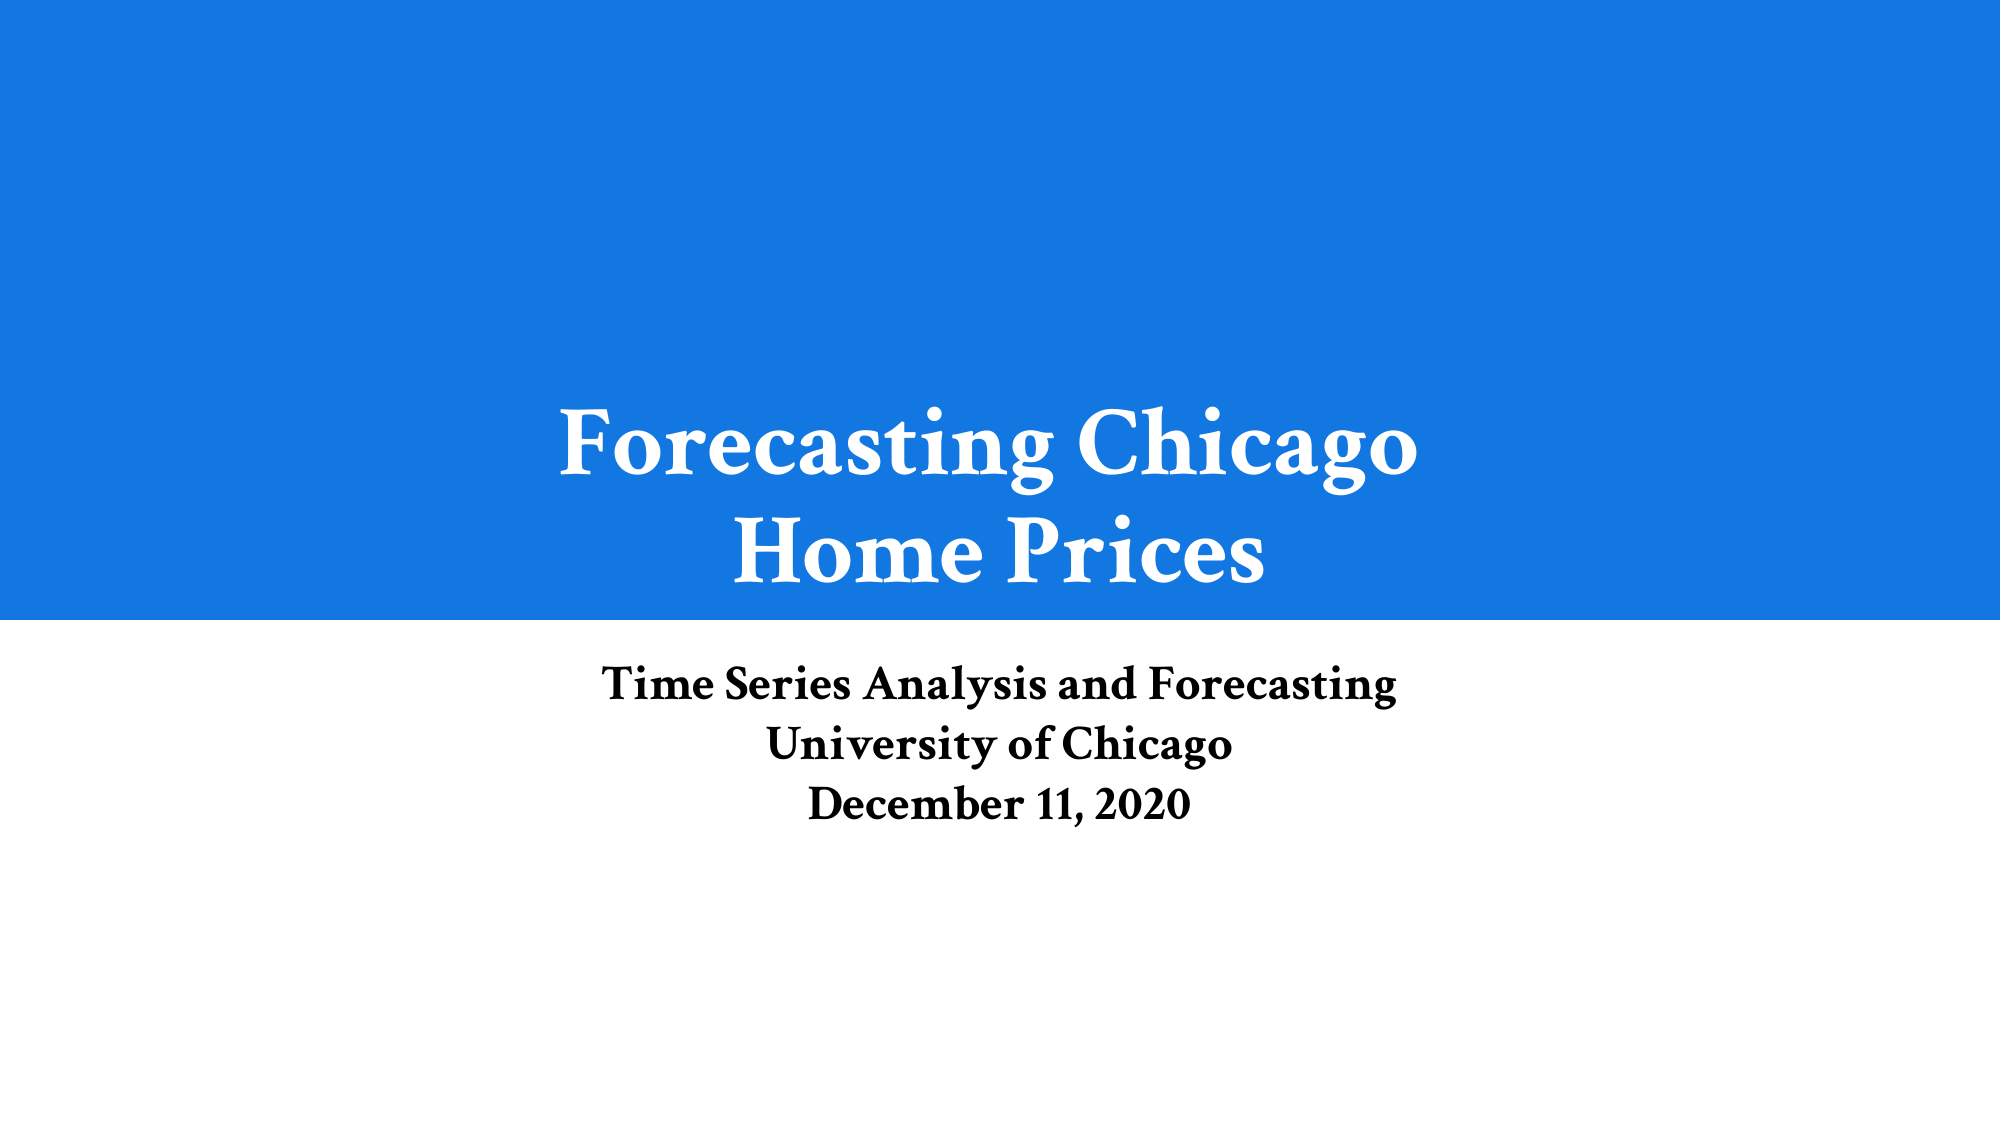

Forecasting Chicago
Home Prices
Time Series Analysis and Forecasting
University of Chicago
December 11, 2020